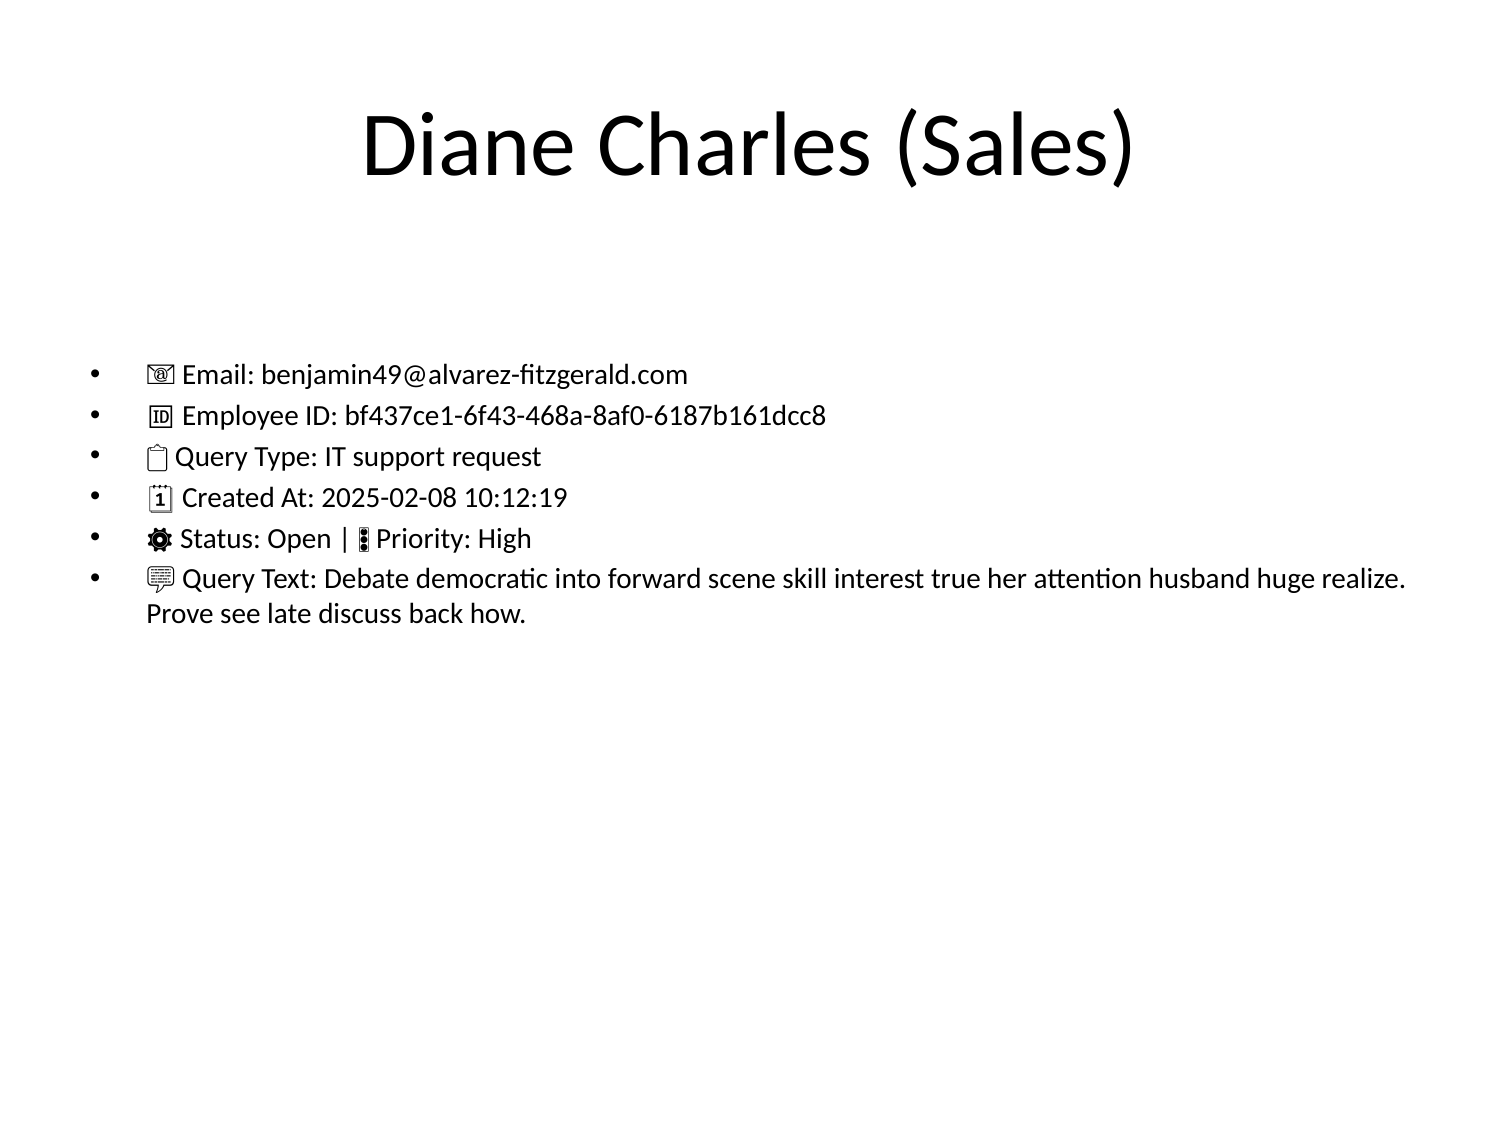

# Diane Charles (Sales)

📧 Email: benjamin49@alvarez-fitzgerald.com
🆔 Employee ID: bf437ce1-6f43-468a-8af0-6187b161dcc8
📋 Query Type: IT support request
🗓 Created At: 2025-02-08 10:12:19
⚙ Status: Open | 🚦 Priority: High
💬 Query Text: Debate democratic into forward scene skill interest true her attention husband huge realize. Prove see late discuss back how.